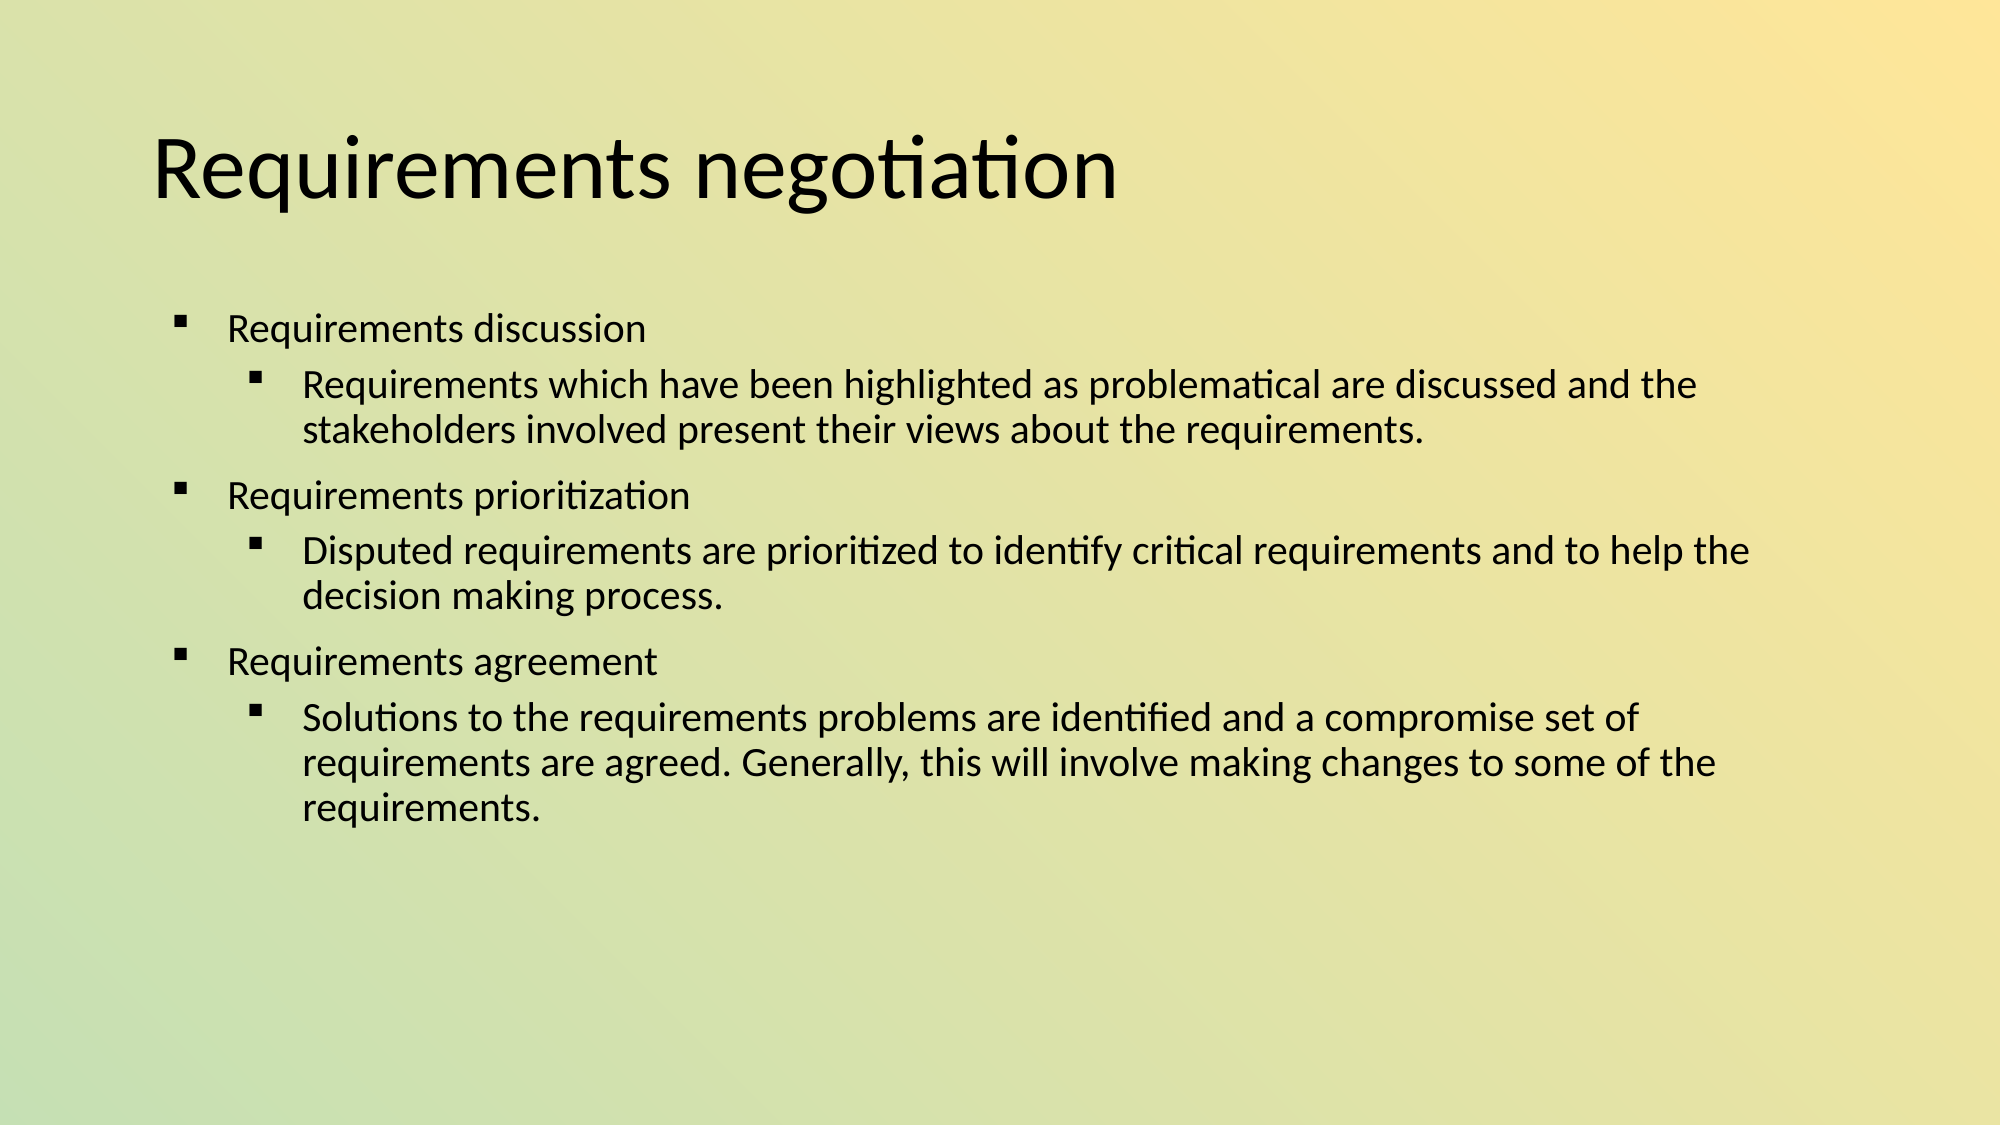

# Requirements negotiation
Requirements discussion
Requirements which have been highlighted as problematical are discussed and the stakeholders involved present their views about the requirements.
Requirements prioritization
Disputed requirements are prioritized to identify critical requirements and to help the decision making process.
Requirements agreement
Solutions to the requirements problems are identified and a compromise set of requirements are agreed. Generally, this will involve making changes to some of the requirements.